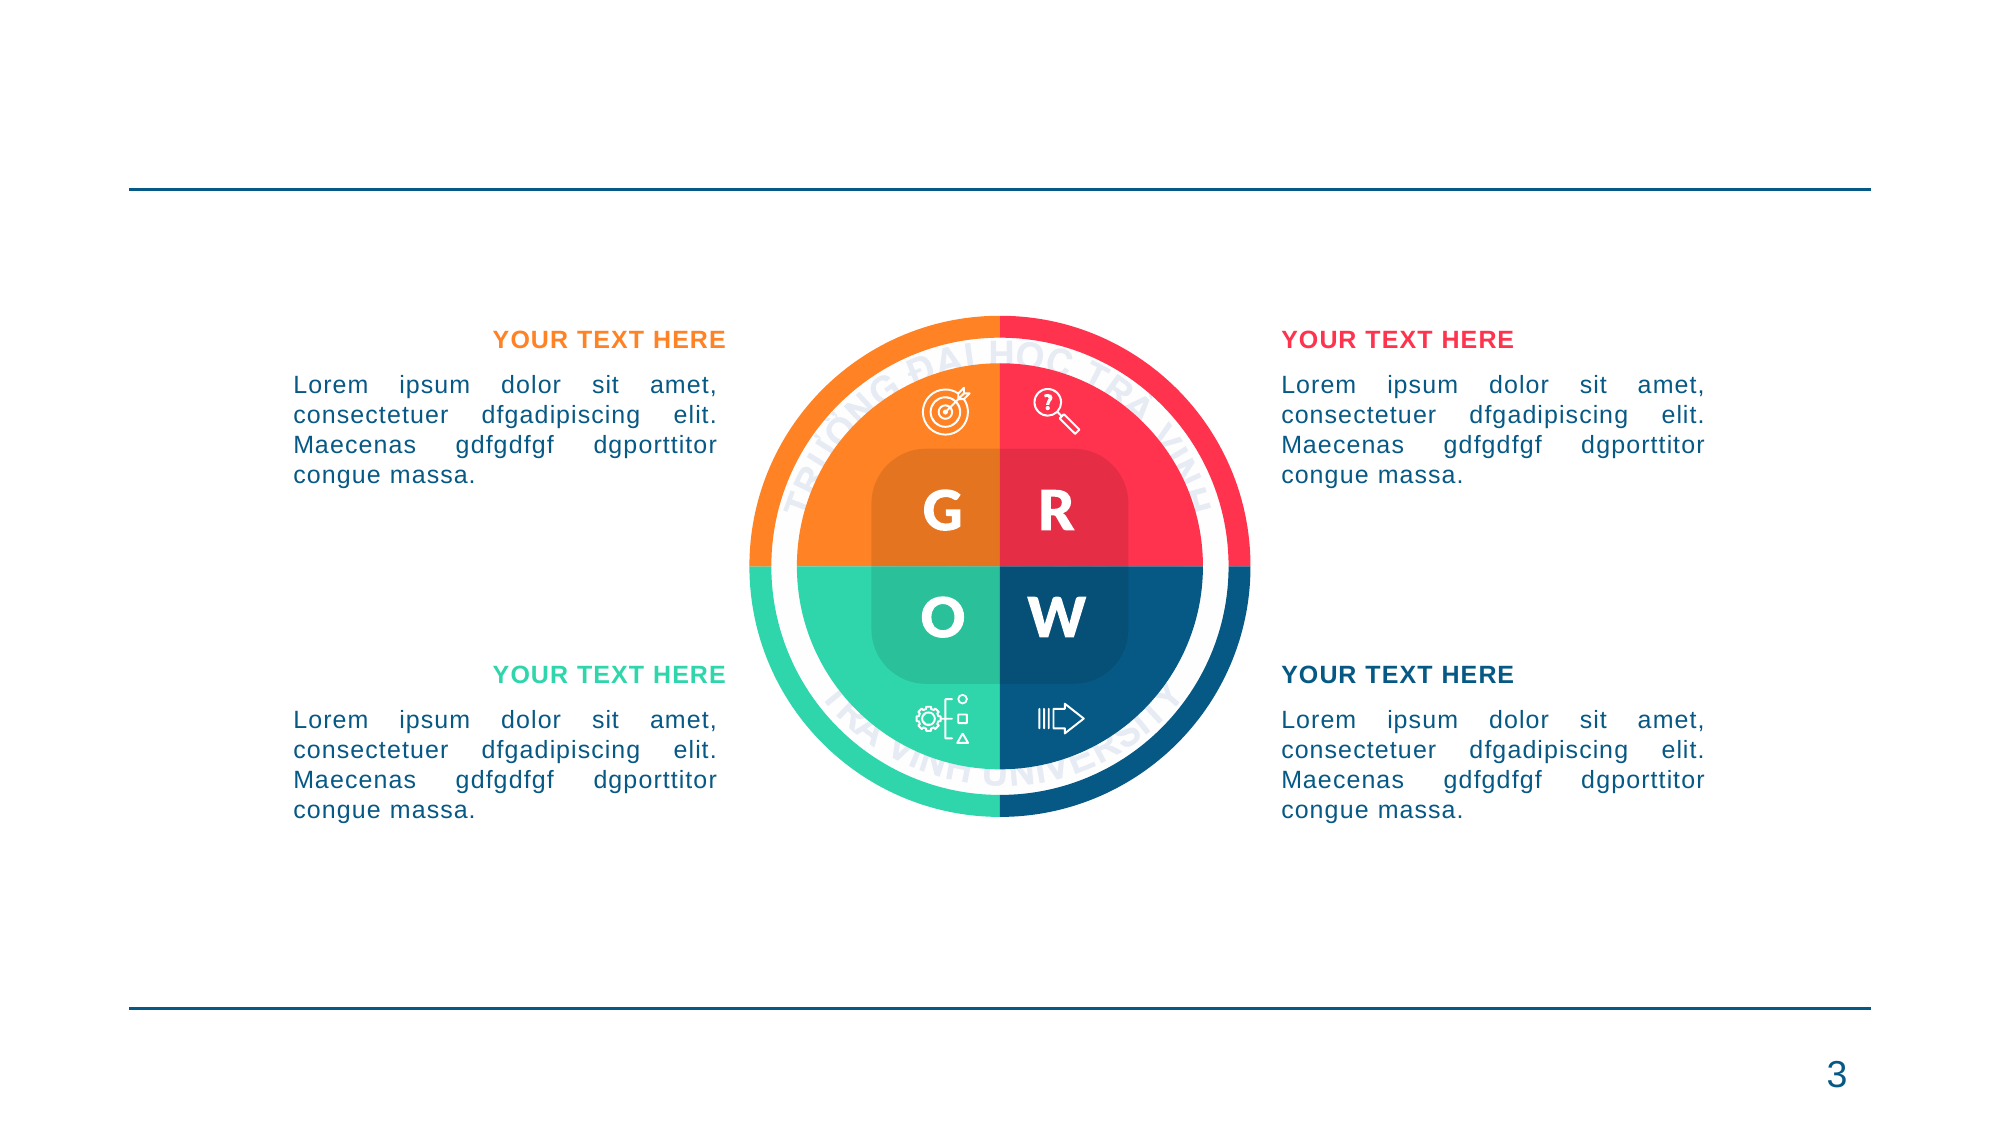

#
YOUR TEXT HERE
Lorem ipsum dolor sit amet, consectetuer dfgadipiscing elit. Maecenas gdfgdfgf dgporttitor congue massa.
YOUR TEXT HERE
Lorem ipsum dolor sit amet, consectetuer dfgadipiscing elit. Maecenas gdfgdfgf dgporttitor congue massa.

YOUR TEXT HERE
Lorem ipsum dolor sit amet, consectetuer dfgadipiscing elit. Maecenas gdfgdfgf dgporttitor congue massa.
YOUR TEXT HERE
Lorem ipsum dolor sit amet, consectetuer dfgadipiscing elit. Maecenas gdfgdfgf dgporttitor congue massa.
3